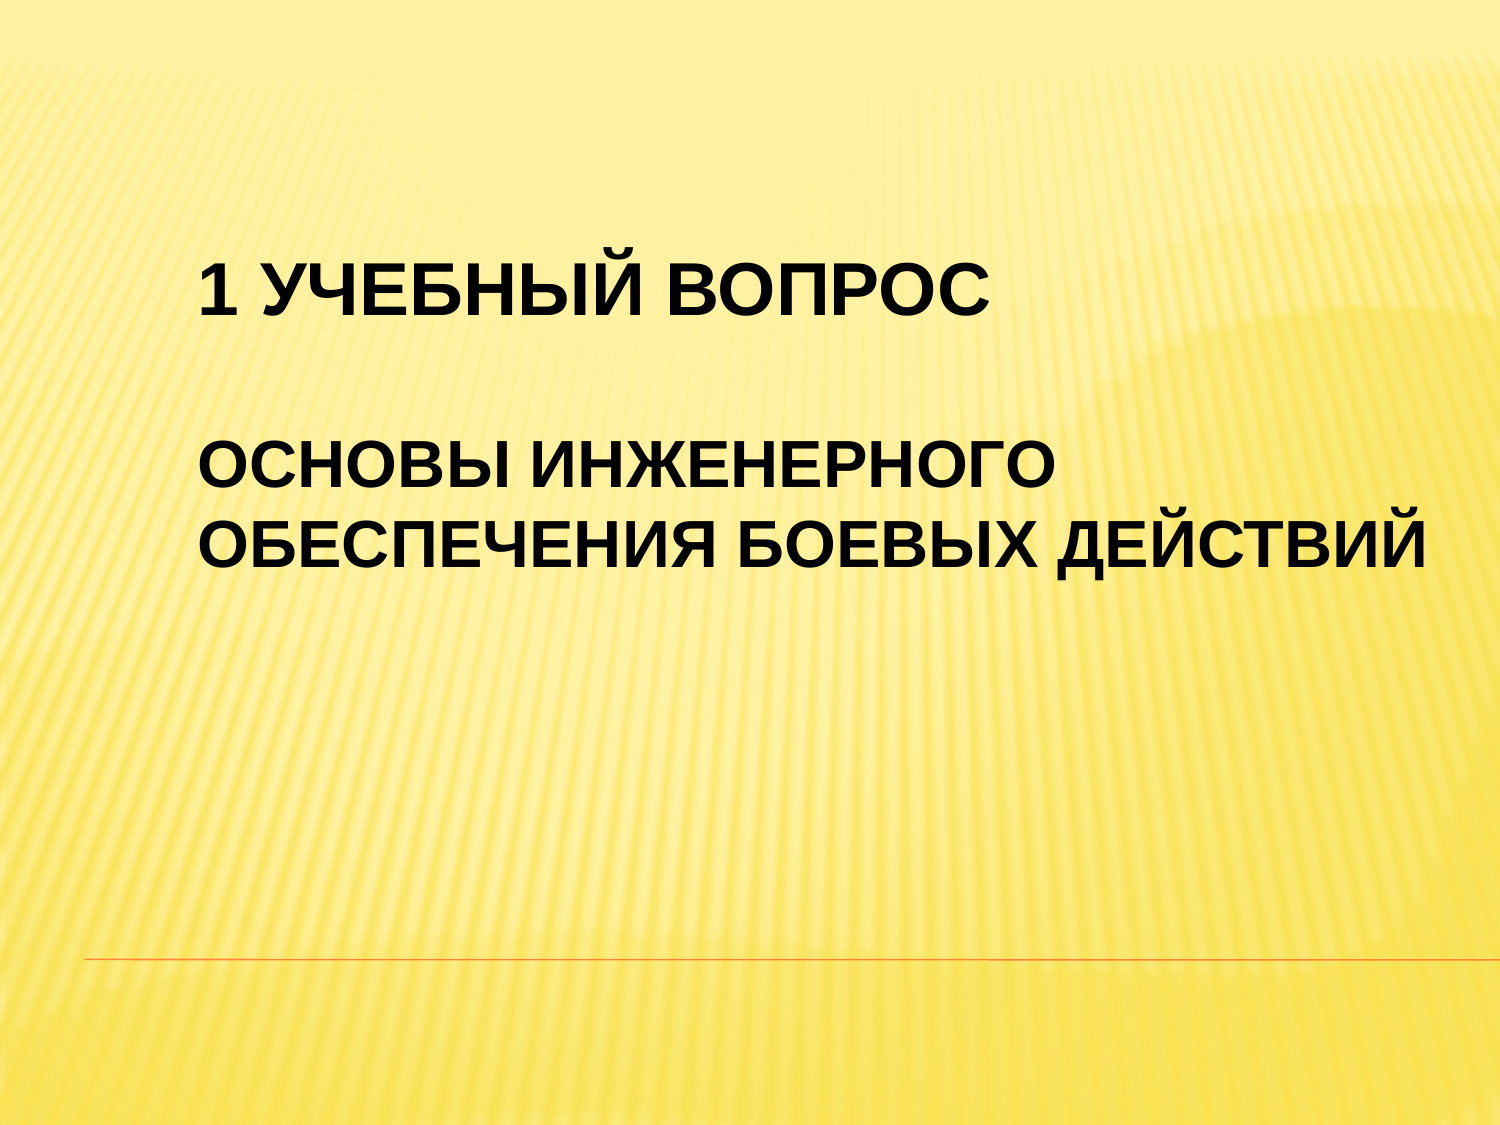

# 1 учебный вопрос Основы инженерного обеспечения боевых действий